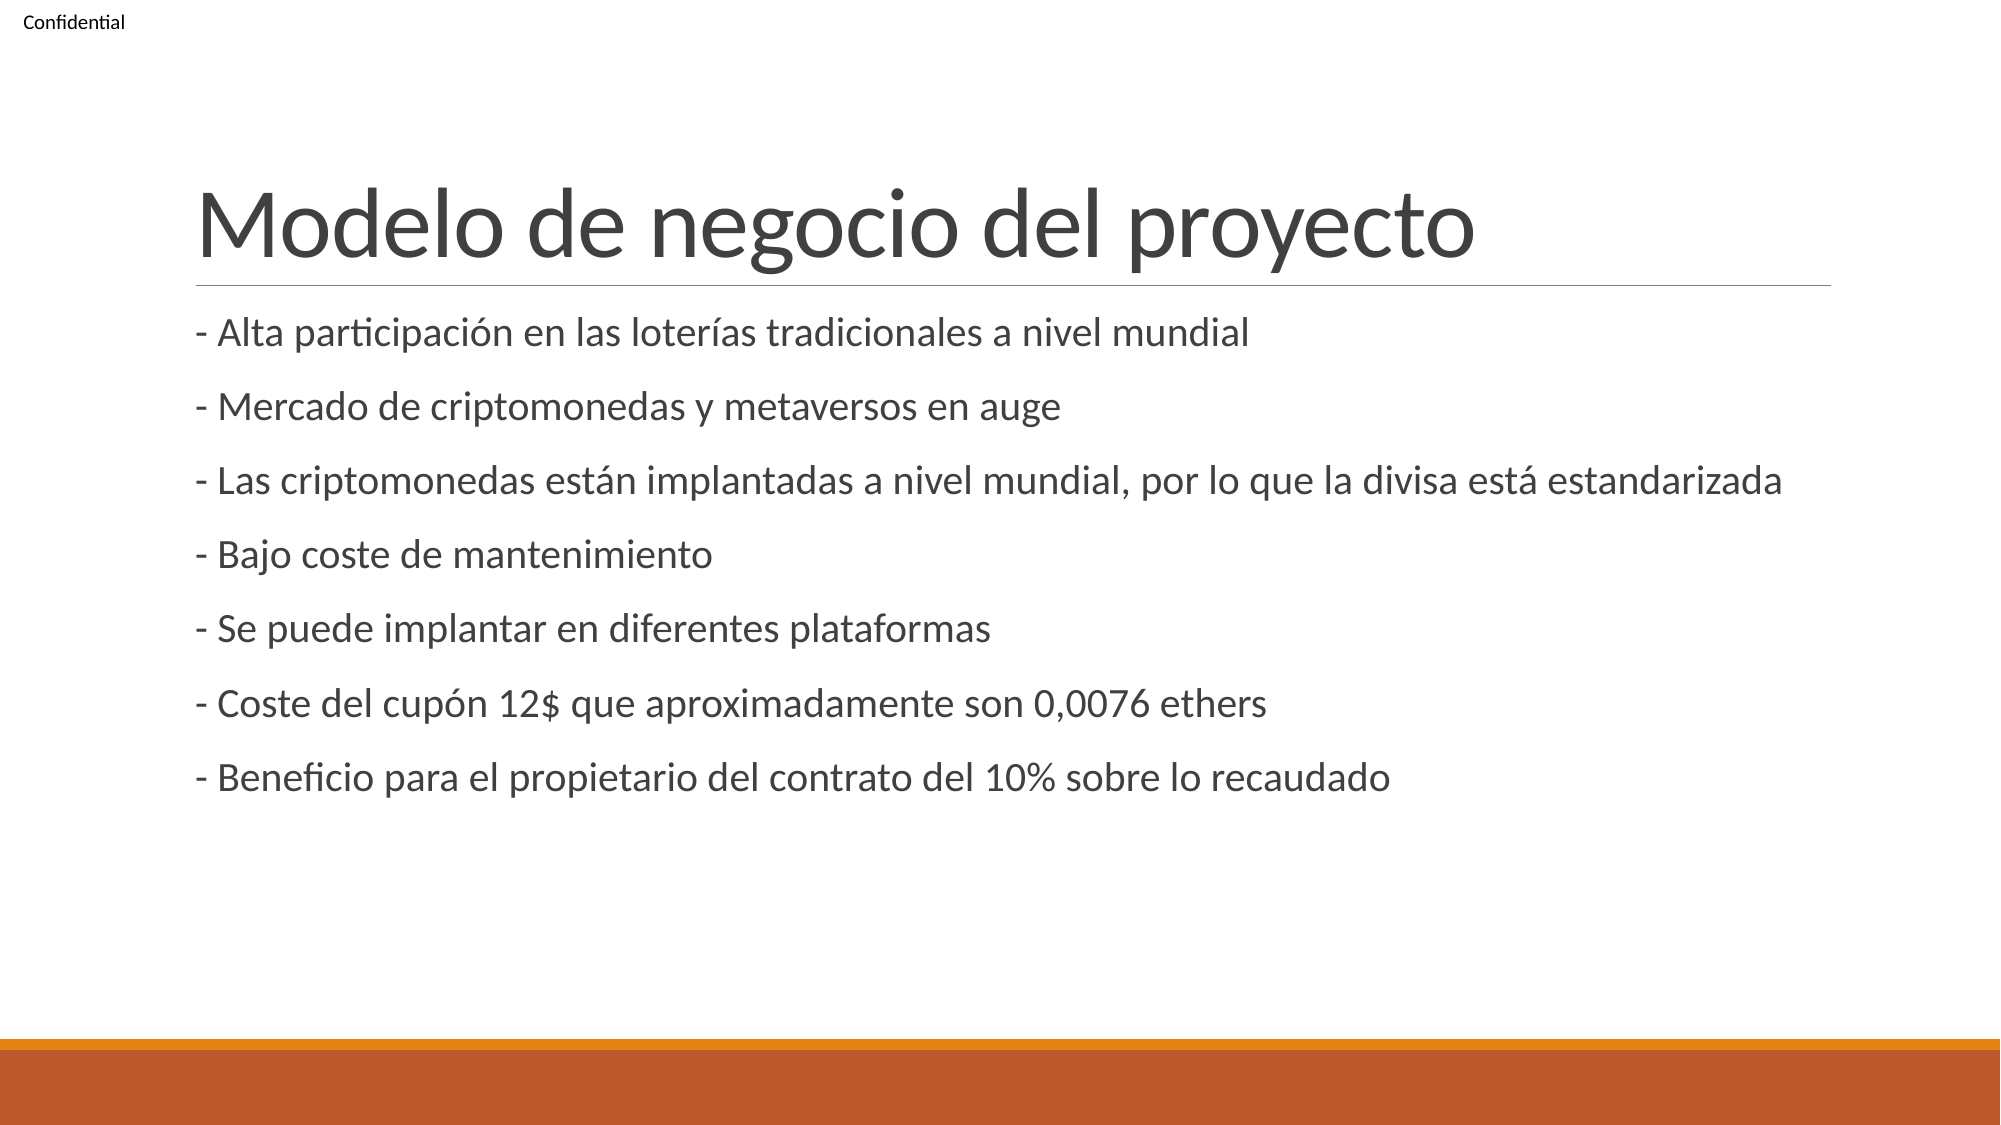

# Modelo de negocio del proyecto
- Alta participación en las loterías tradicionales a nivel mundial
- Mercado de criptomonedas y metaversos en auge
- Las criptomonedas están implantadas a nivel mundial, por lo que la divisa está estandarizada
- Bajo coste de mantenimiento
- Se puede implantar en diferentes plataformas
- Coste del cupón 12$ que aproximadamente son 0,0076 ethers
- Beneficio para el propietario del contrato del 10% sobre lo recaudado